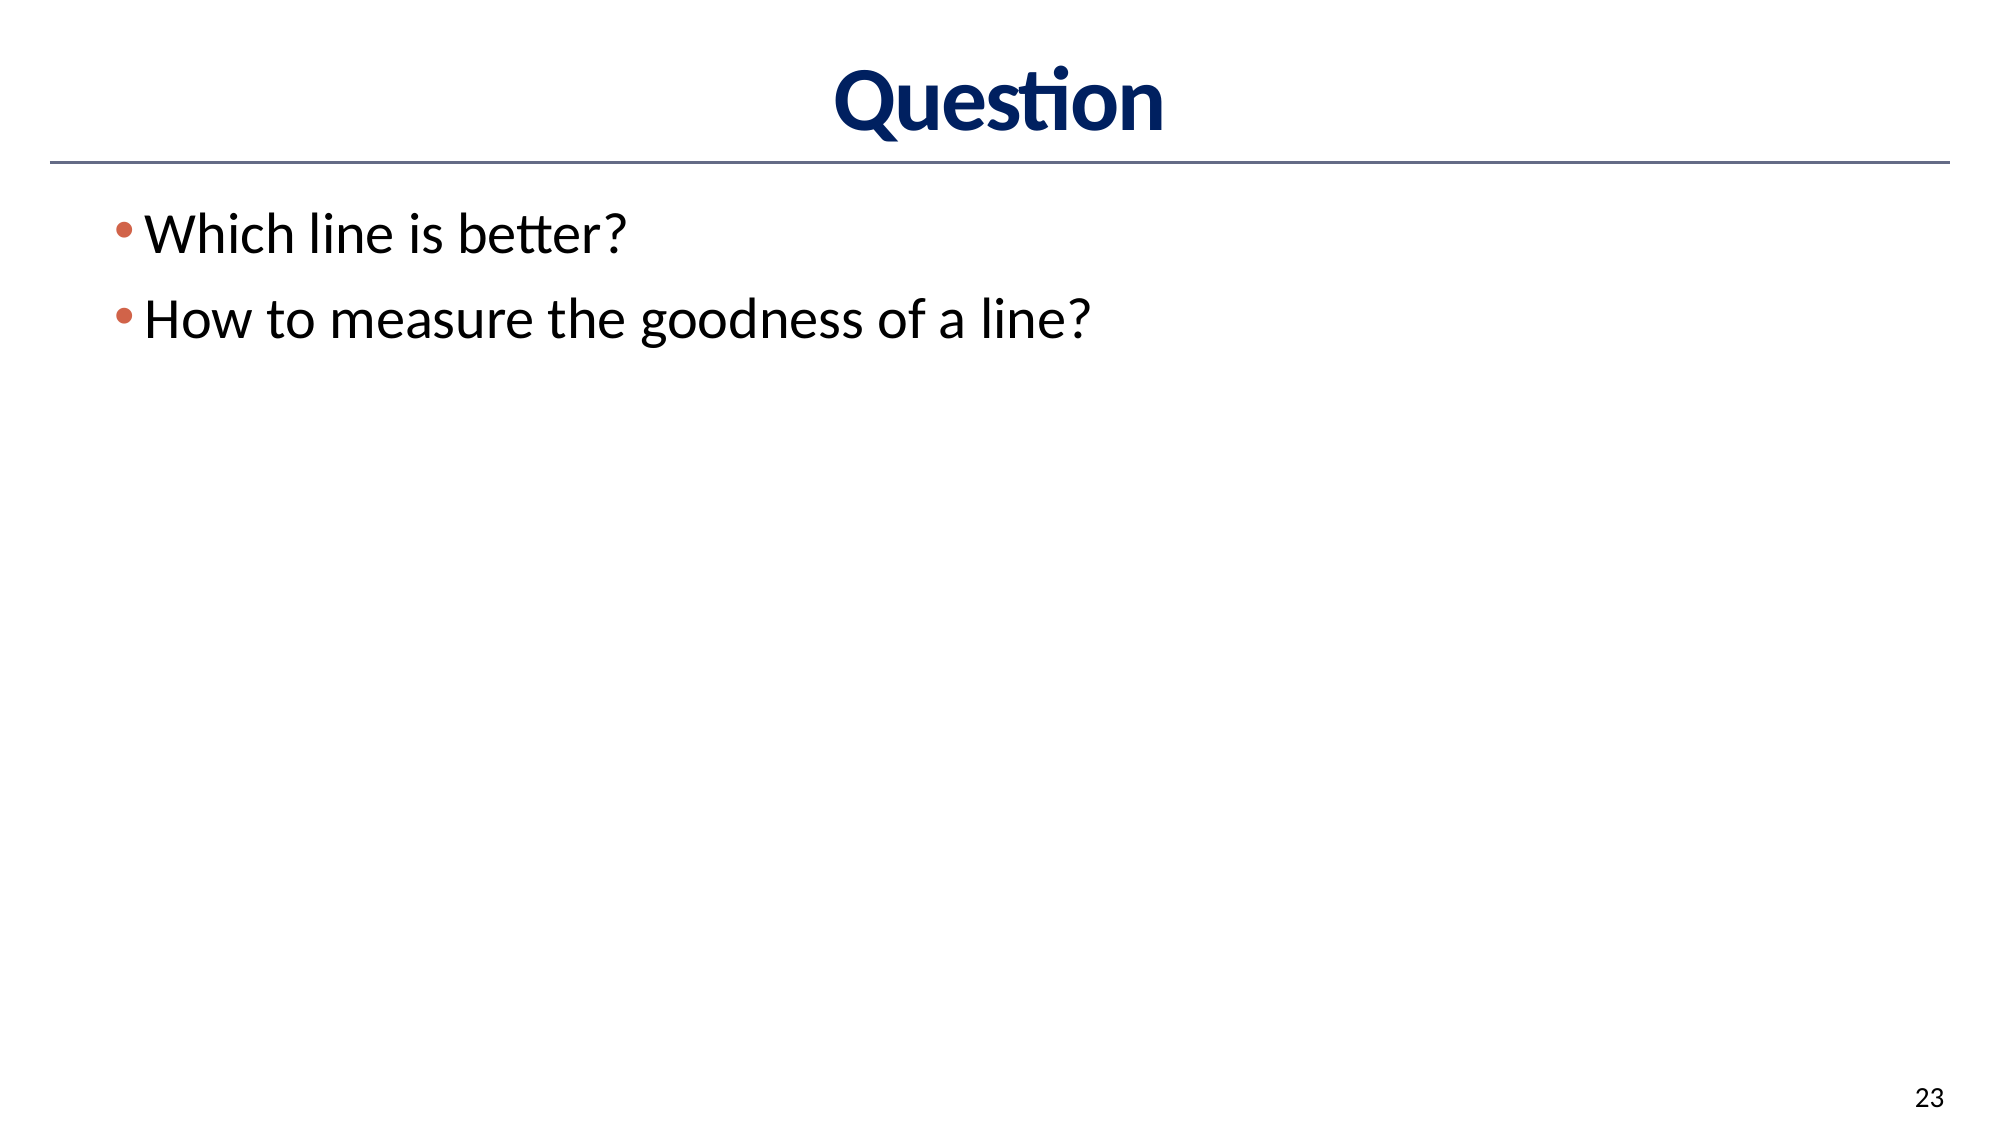

# Question
Which line is better?
How to measure the goodness of a line?
23